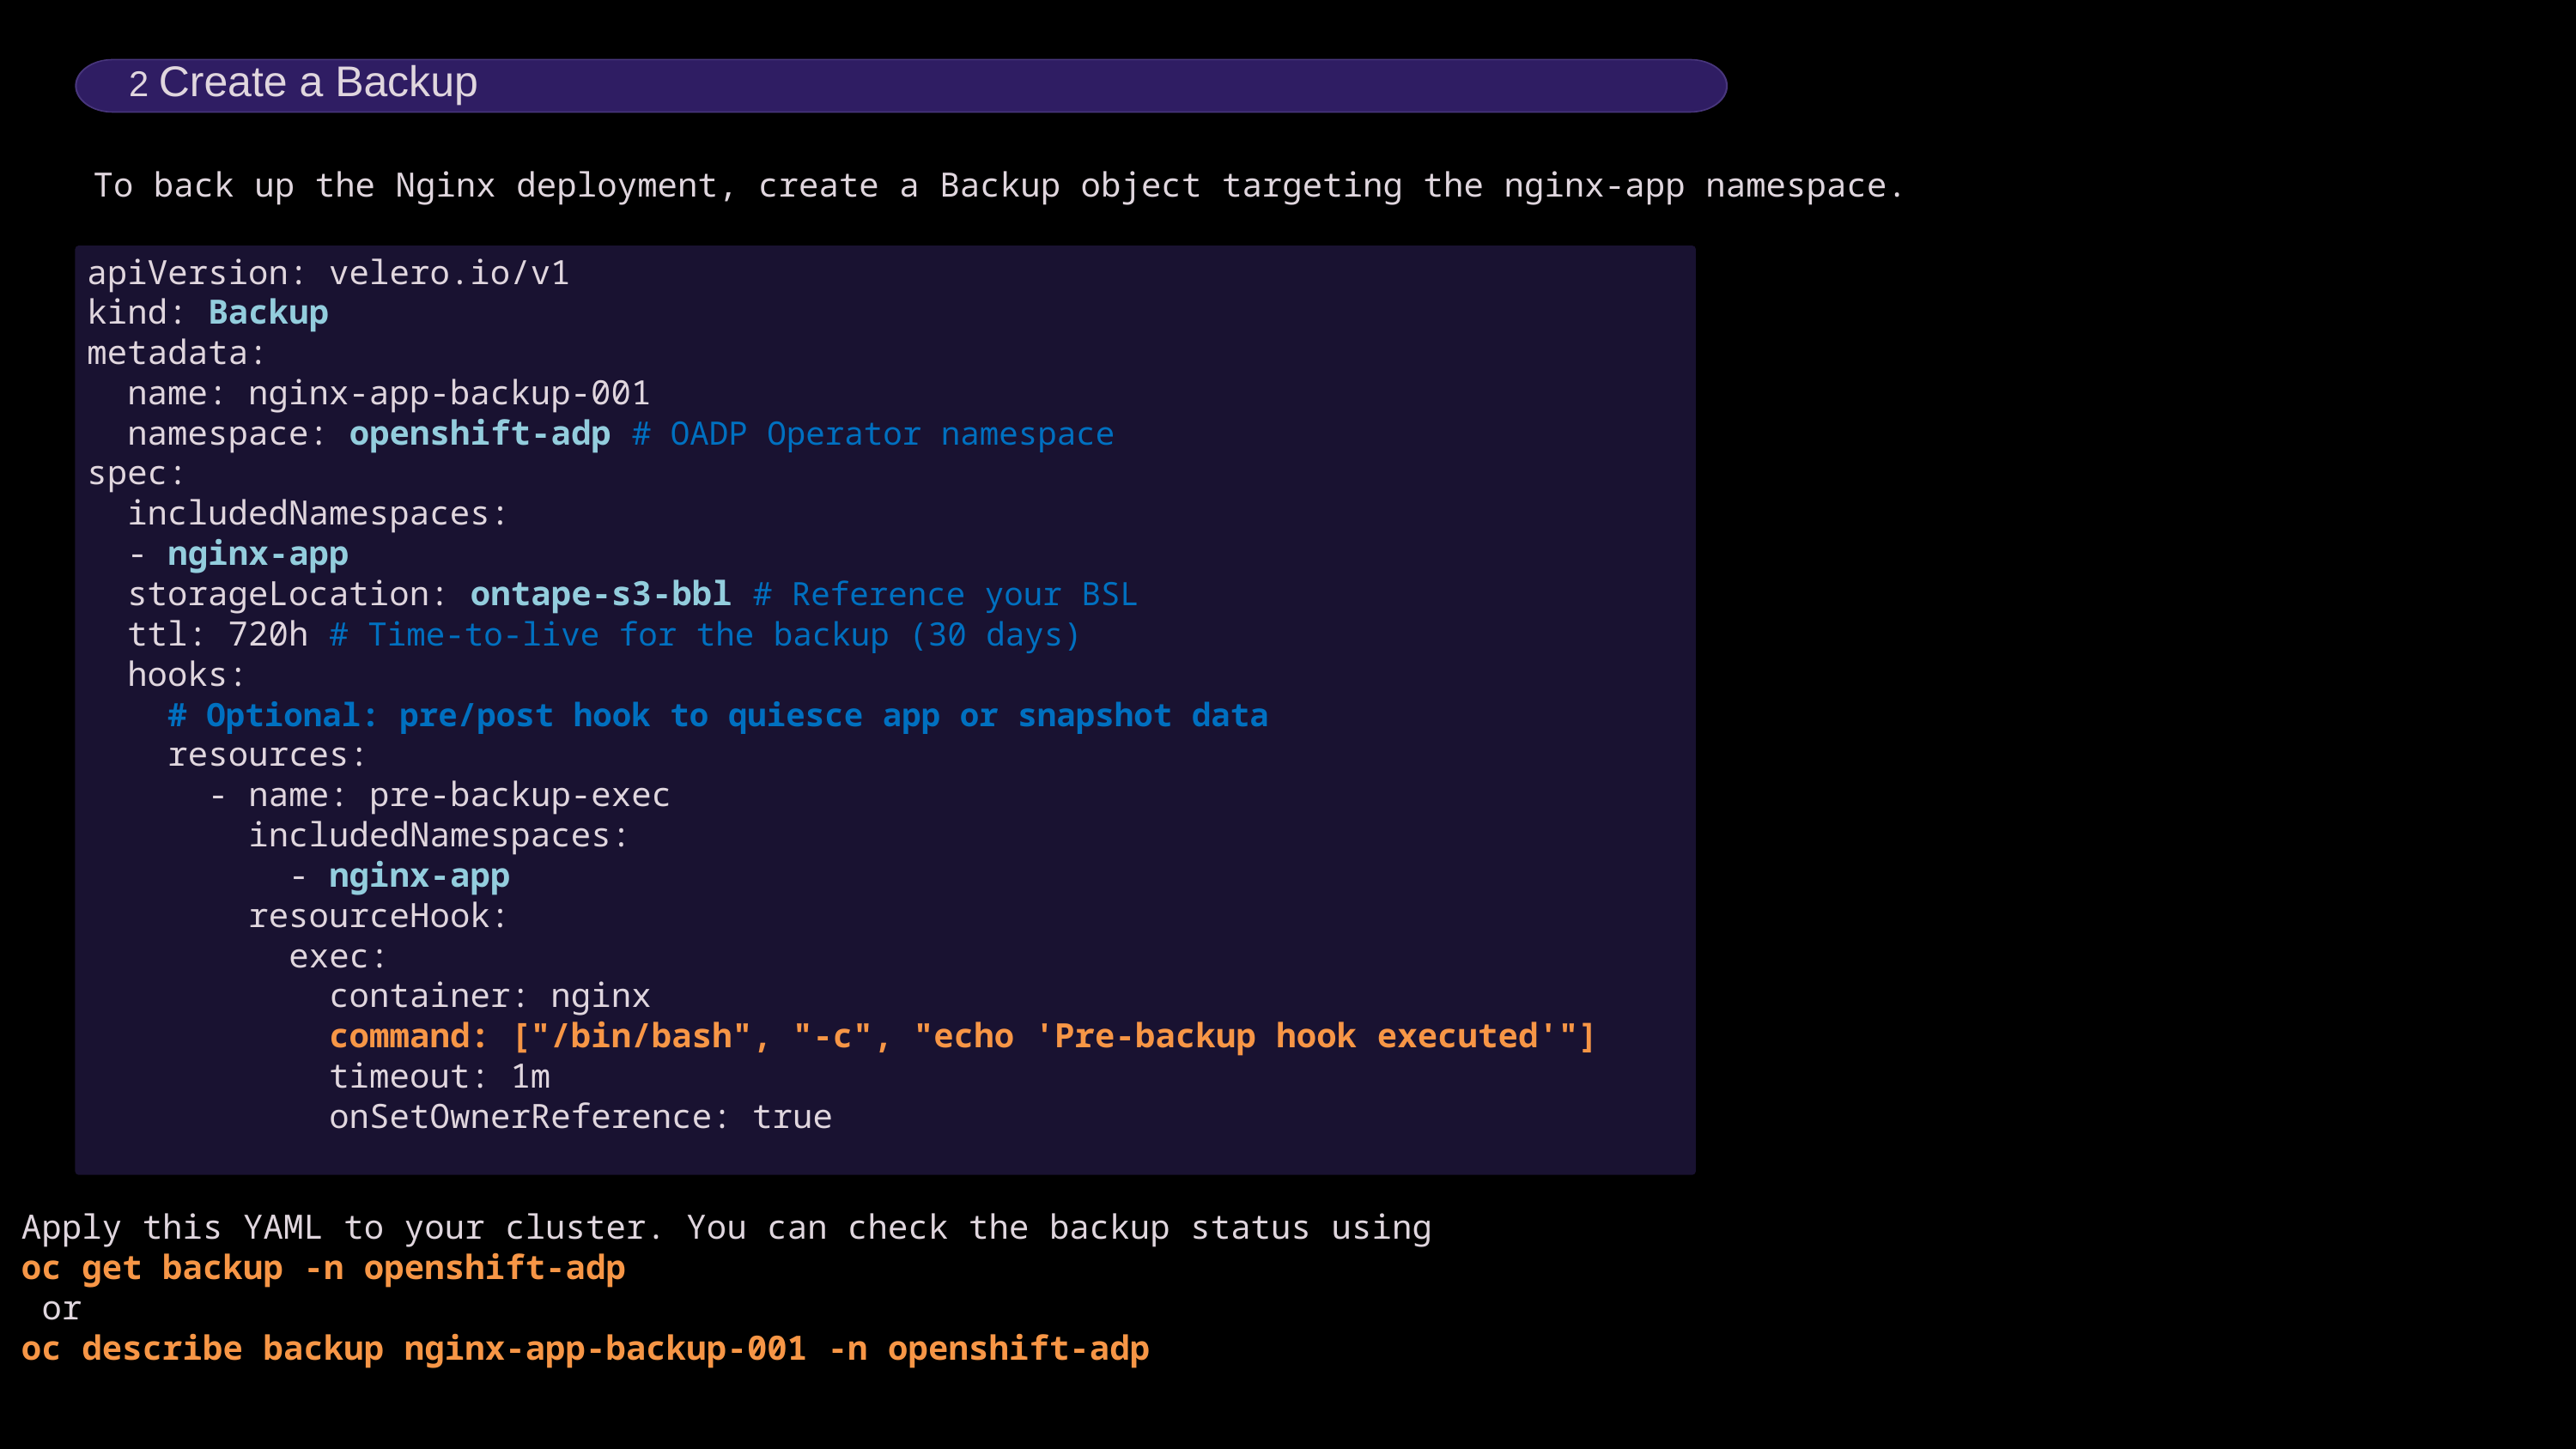

2 Create a Backup
To back up the Nginx deployment, create a Backup object targeting the nginx-app namespace.

apiVersion: velero.io/v1
kind: Backup
metadata:
  name: nginx-app-backup-001
  namespace: openshift-adp # OADP Operator namespace
spec:
  includedNamespaces:
  - nginx-app
  storageLocation: ontape-s3-bbl # Reference your BSL
  ttl: 720h # Time-to-live for the backup (30 days)
  hooks:
    # Optional: pre/post hook to quiesce app or snapshot data
    resources:
      - name: pre-backup-exec
        includedNamespaces:
          - nginx-app
        resourceHook:
          exec:
            container: nginx
            command: ["/bin/bash", "-c", "echo 'Pre-backup hook executed'"]
            timeout: 1m
            onSetOwnerReference: true
Apply this YAML to your cluster. You can check the backup status using
oc get backup -n openshift-adp
 or
oc describe backup nginx-app-backup-001 -n openshift-adp